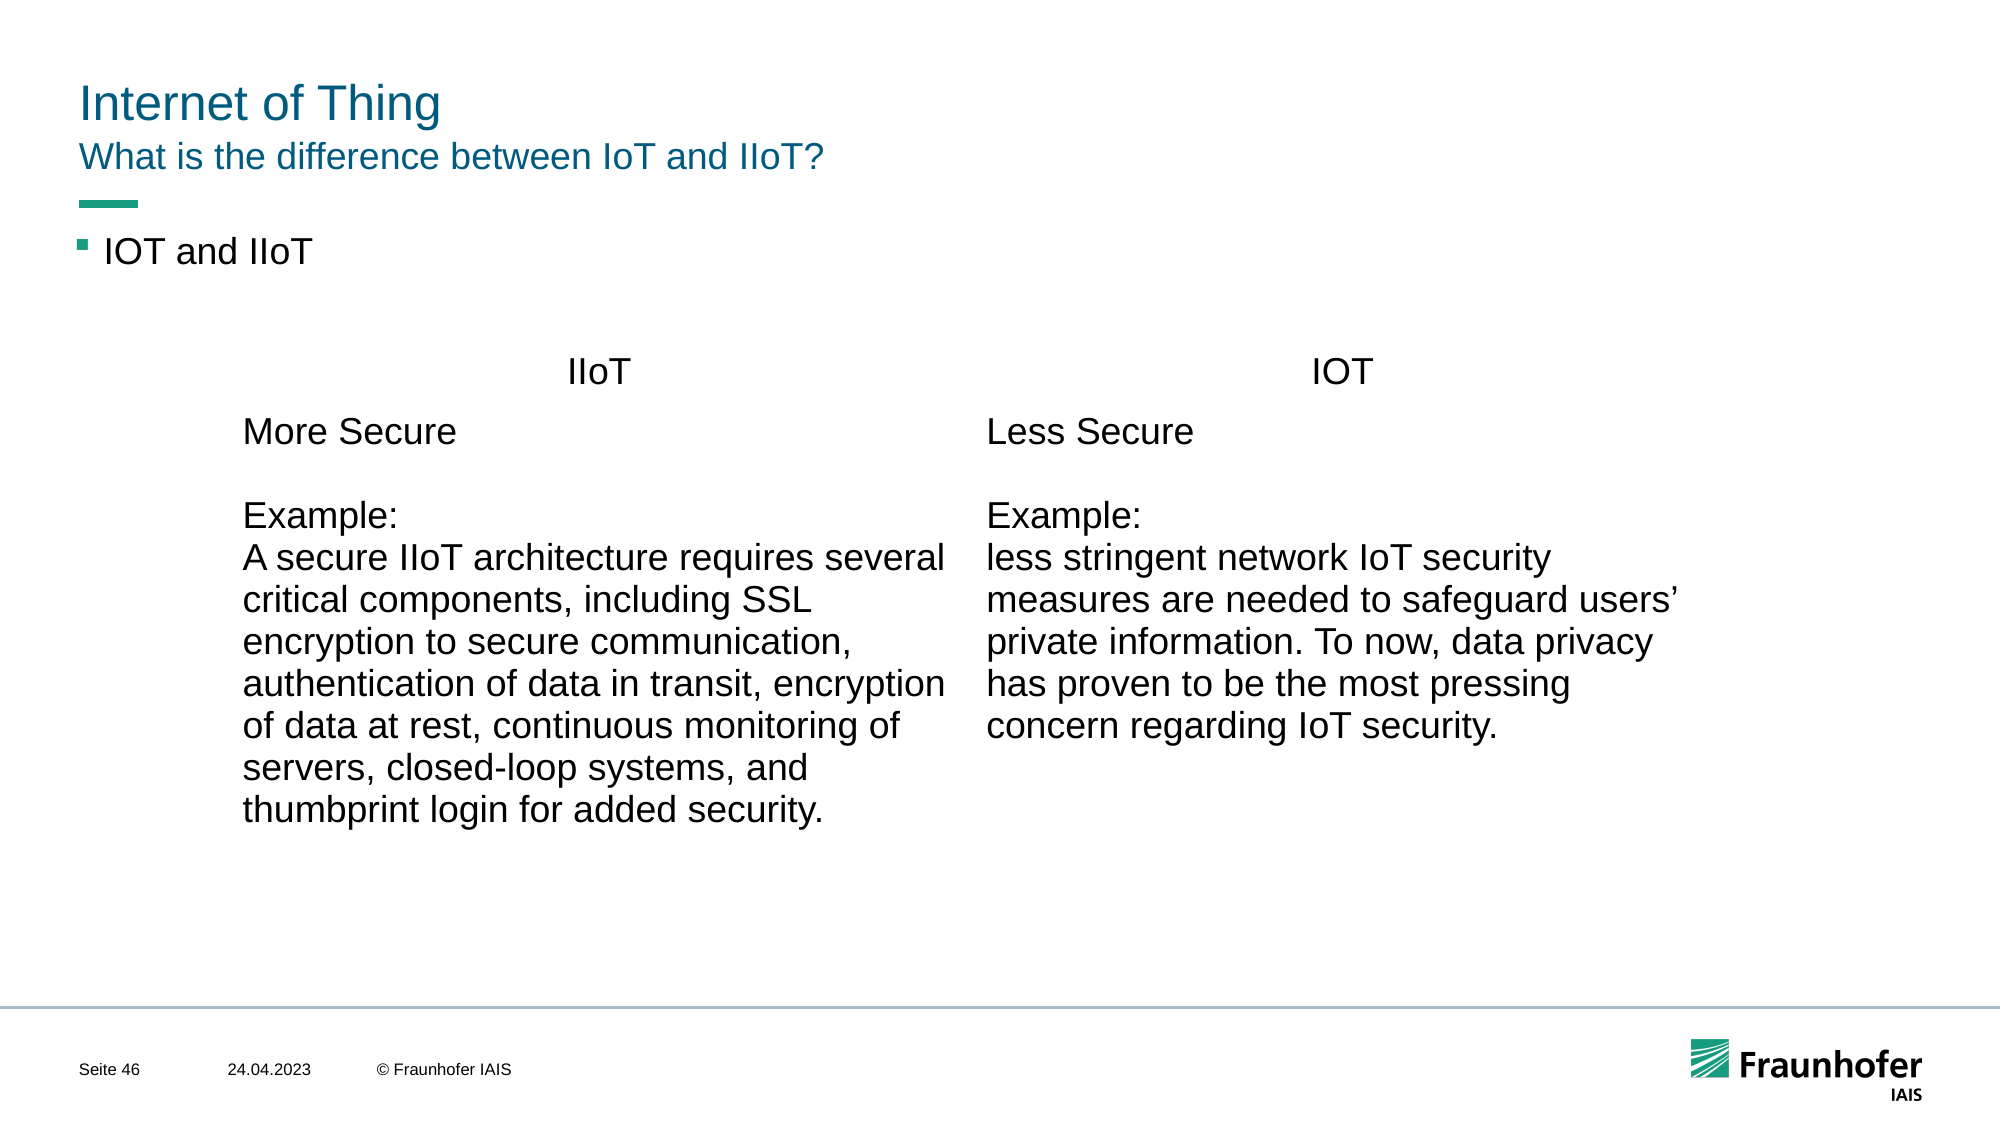

# Internet of Thing
What is the difference between IoT and IIoT?
IOT and IIoT

| IIoT | IOT |
| --- | --- |
| More Secure Example: A secure IIoT architecture requires several critical components, including SSL encryption to secure communication, authentication of data in transit, encryption of data at rest, continuous monitoring of servers, closed-loop systems, and thumbprint login for added security. | Less Secure Example: less stringent network IoT security measures are needed to safeguard users’ private information. To now, data privacy has proven to be the most pressing concern regarding IoT security. |
Seite 46
24.04.2023
© Fraunhofer IAIS